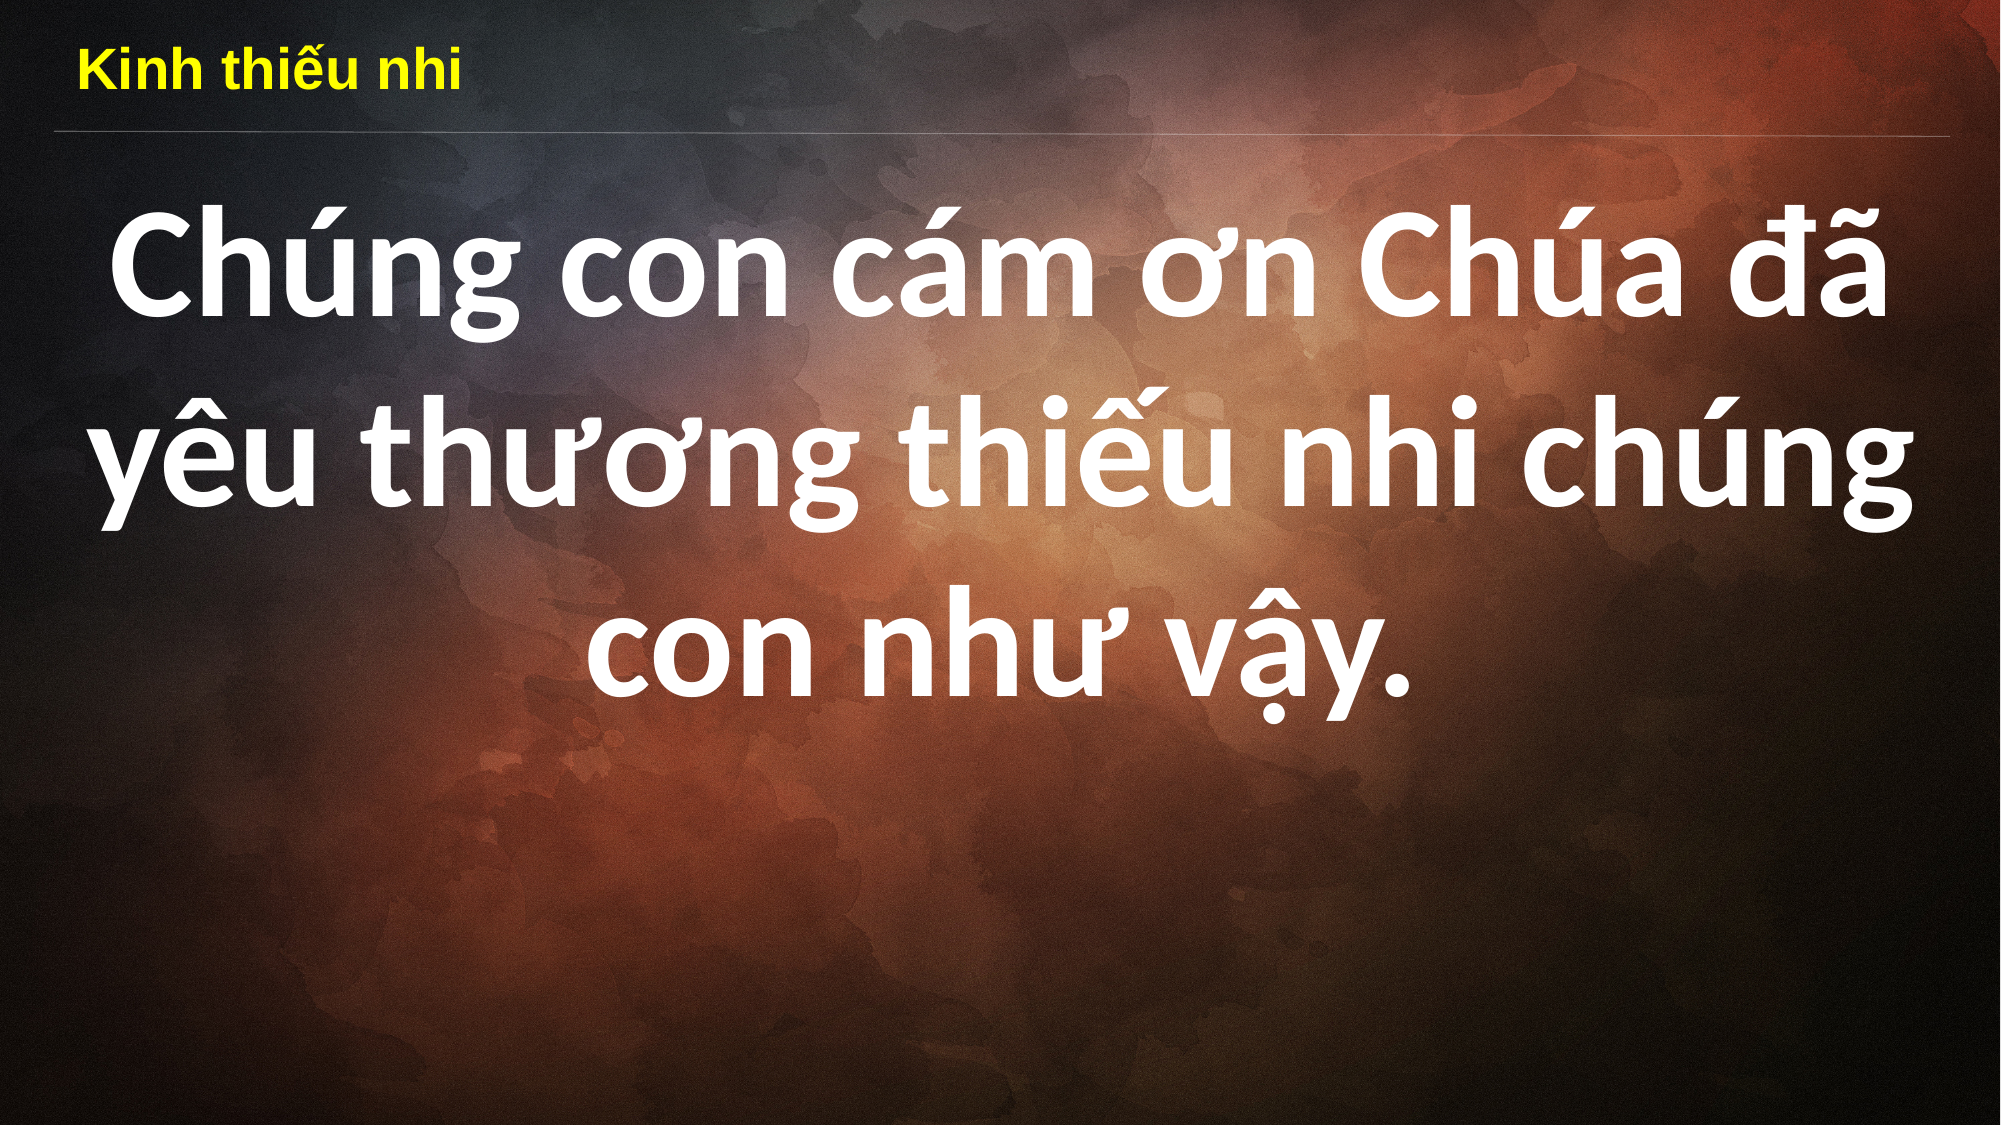

Kinh thiếu nhi
Chúng con cám ơn Chúa đã yêu thương thiếu nhi chúng con như vậy.